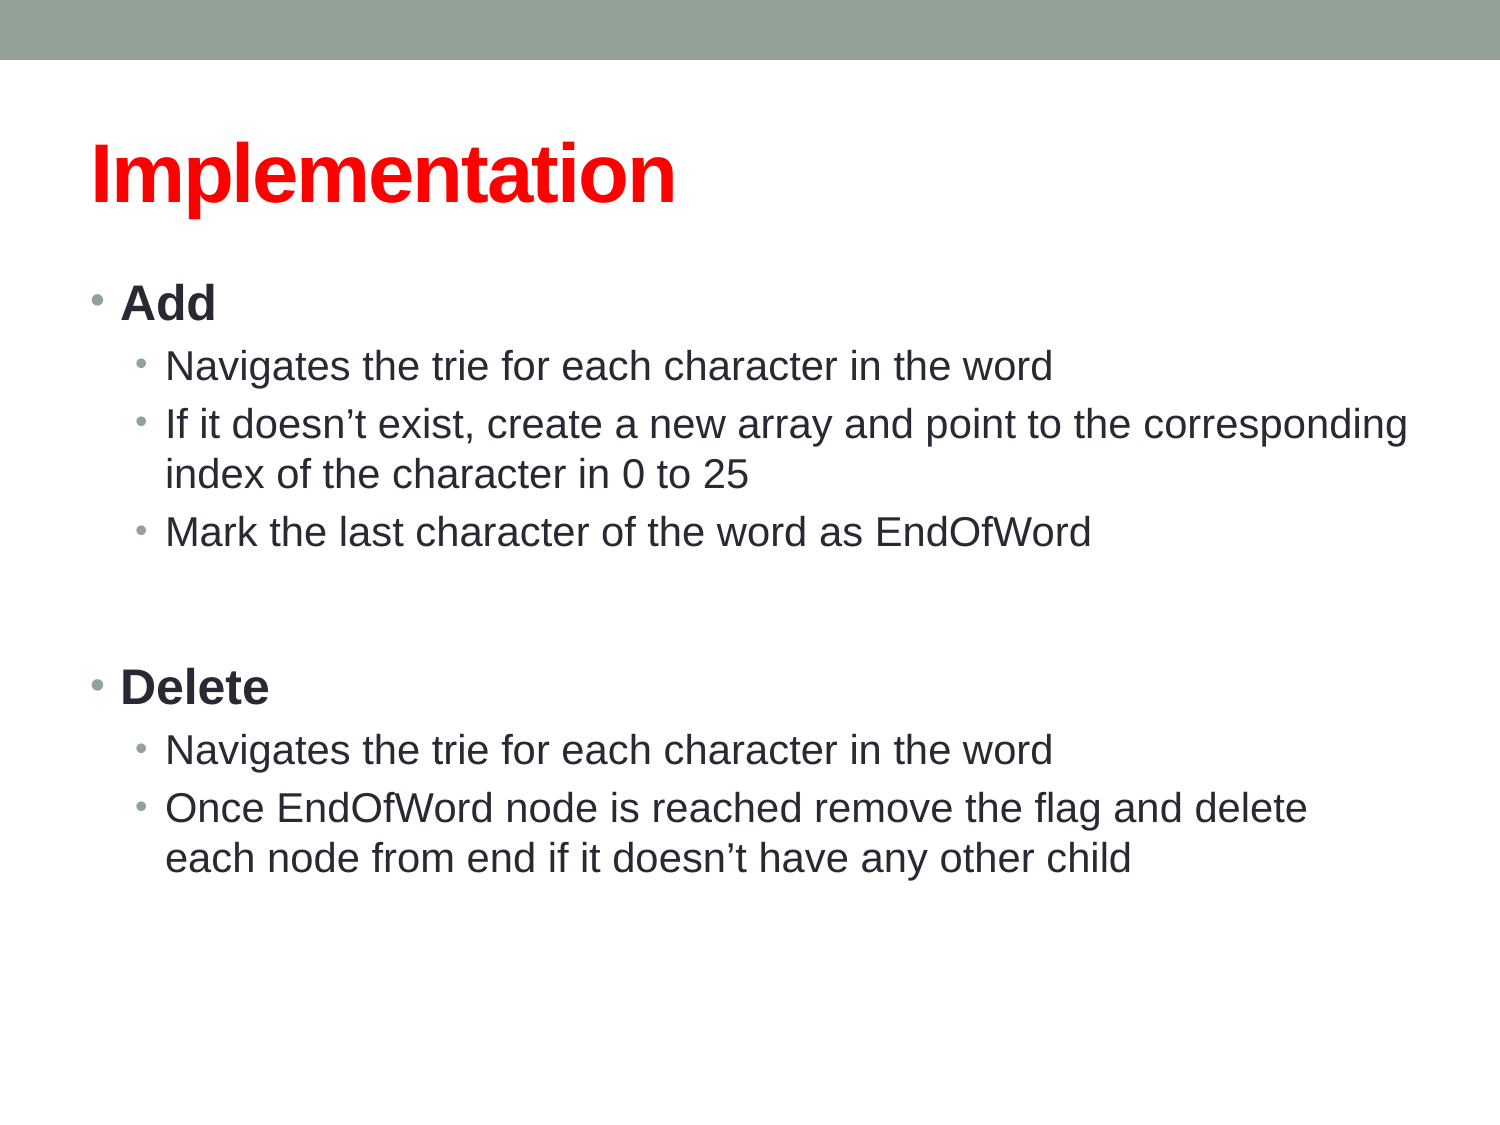

# Implementation
Add
Navigates the trie for each character in the word
If it doesn’t exist, create a new array and point to the corresponding index of the character in 0 to 25
Mark the last character of the word as EndOfWord

Delete
Navigates the trie for each character in the word
Once EndOfWord node is reached remove the flag and delete each node from end if it doesn’t have any other child